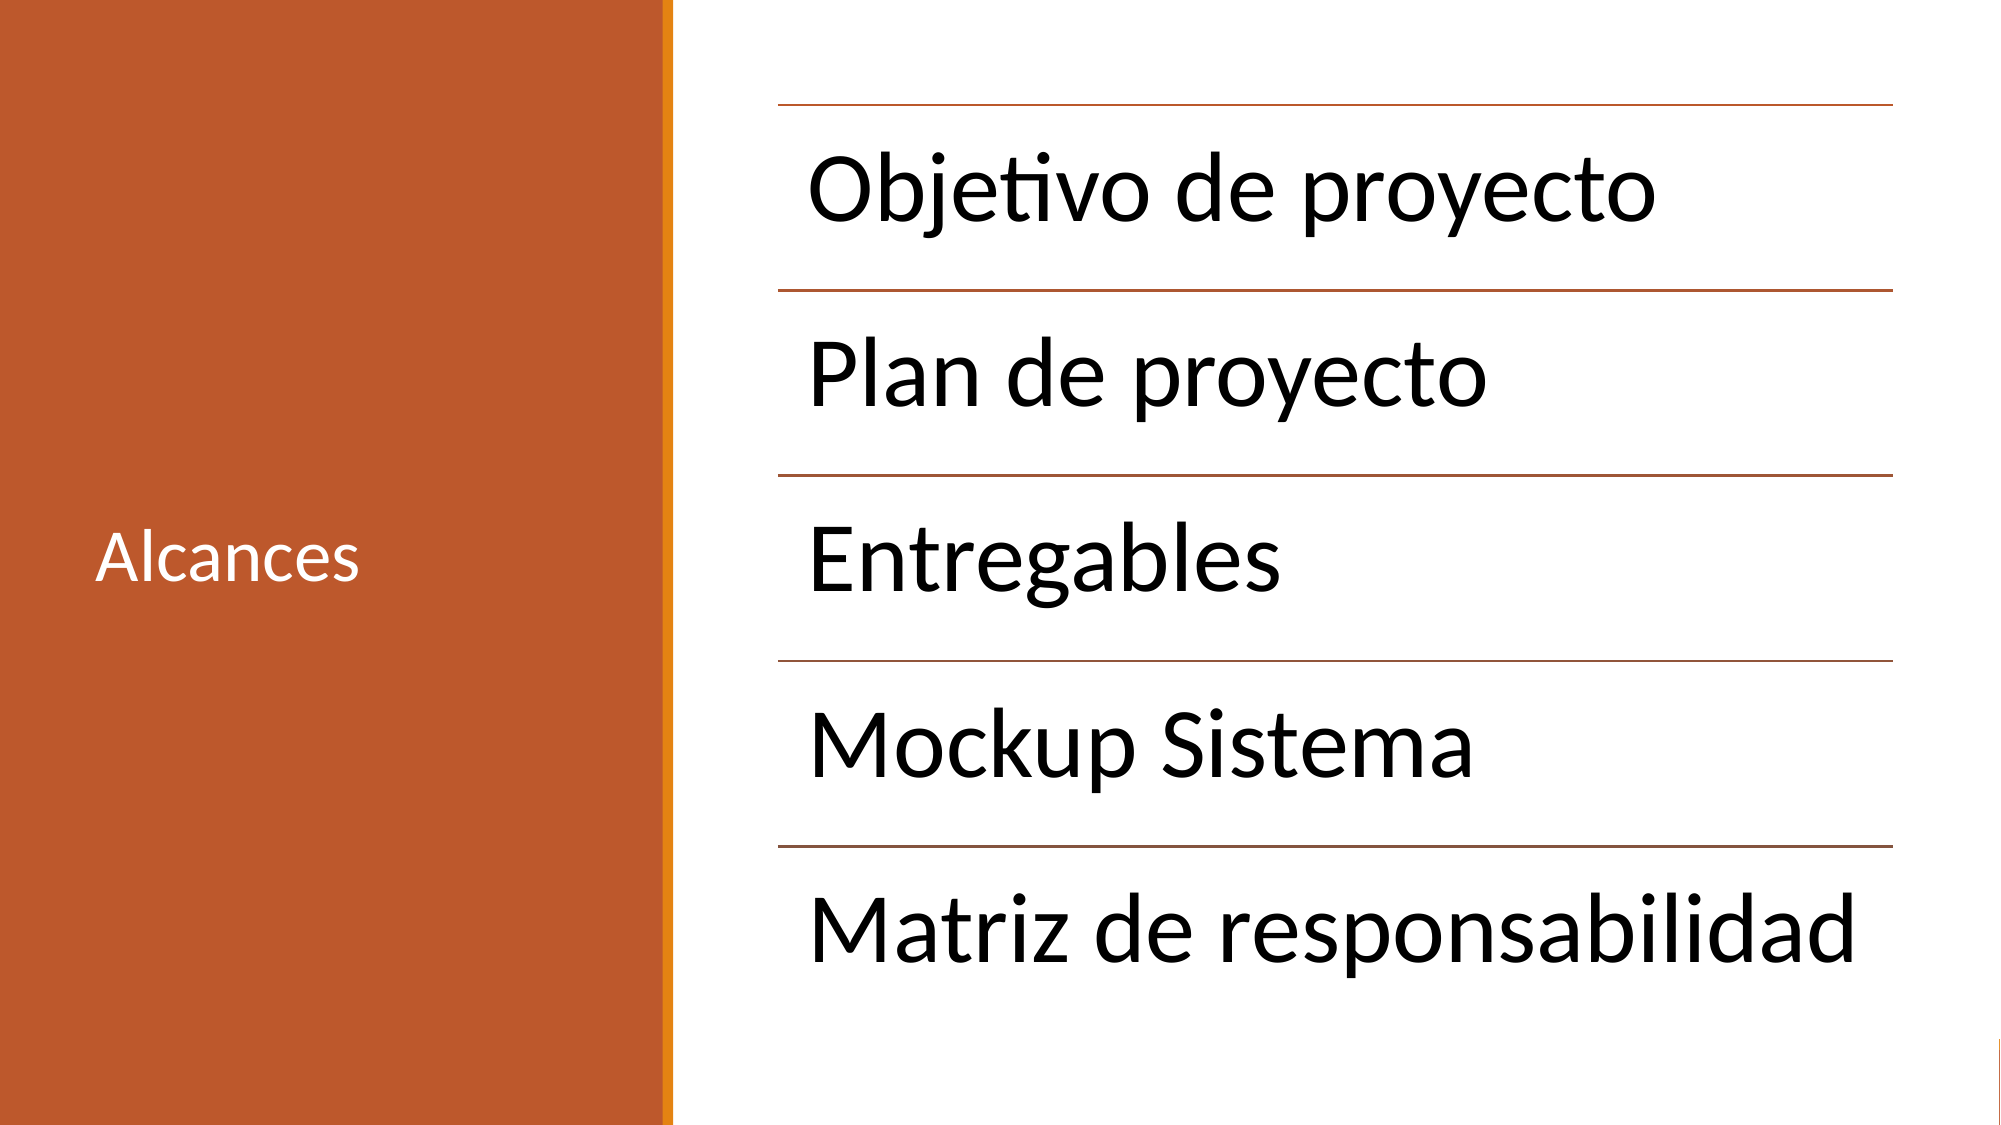

# Alcances

Objetivo de proyecto

Plan de proyecto

Entregables

Mockup Sistema

Matriz de responsabilidad